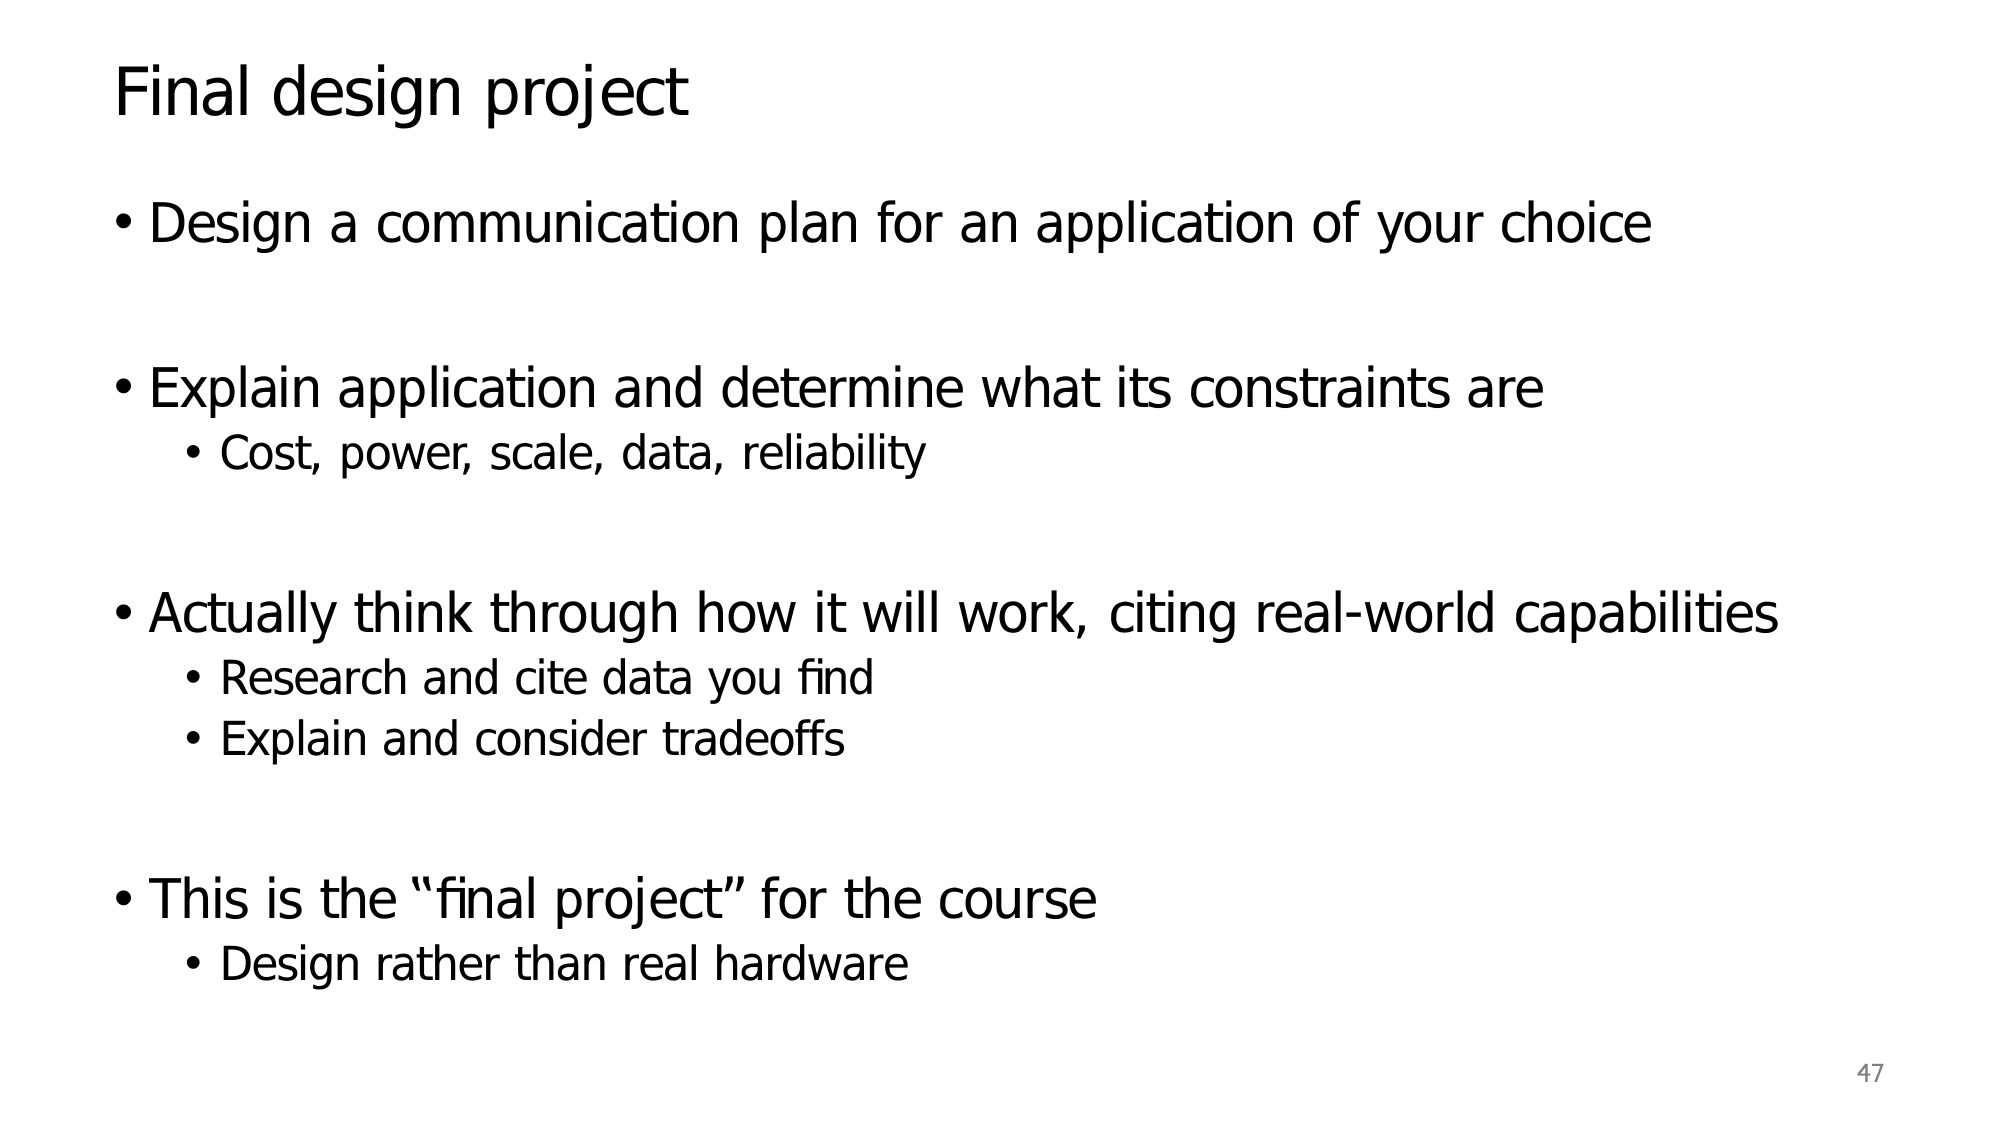

# Final design project
Design a communication plan for an application of your choice

Explain application and determine what its constraints are
Cost, power, scale, data, reliability

Actually think through how it will work, citing real-world capabilities
Research and cite data you find
Explain and consider tradeoffs

This is the “final project” for the course
Design rather than real hardware
47